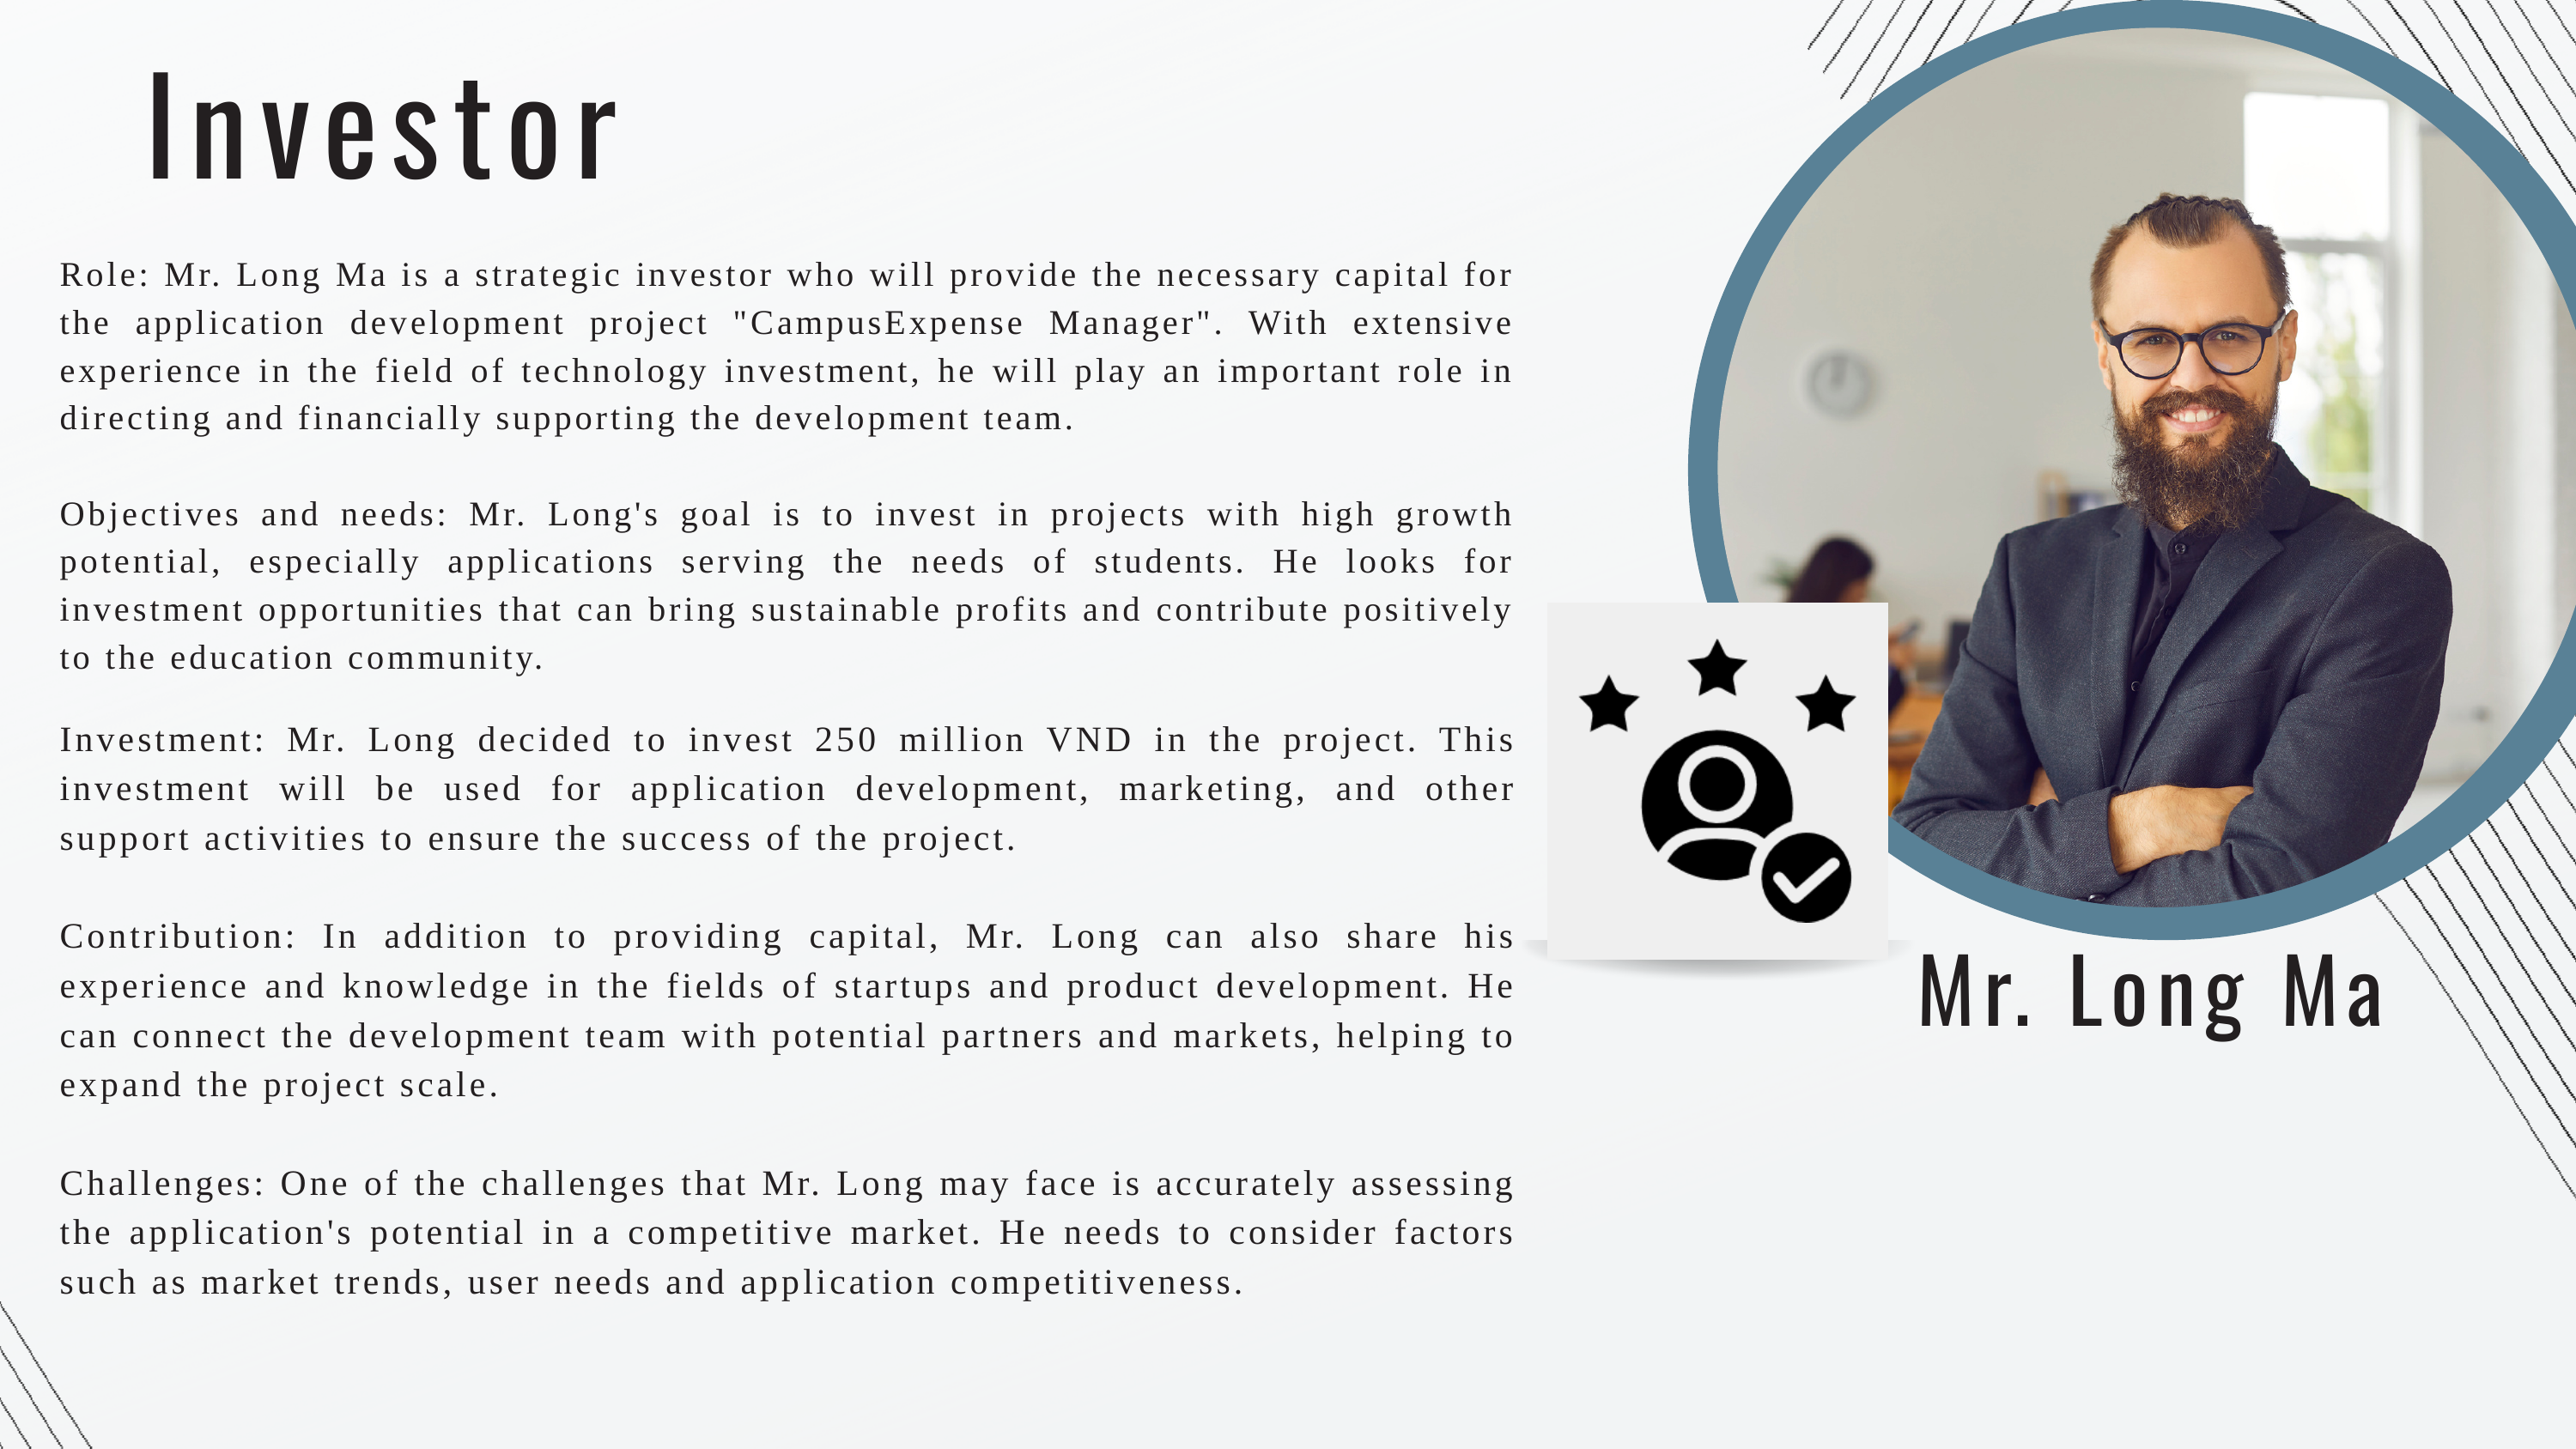

Investor

Role: Mr. Long Ma is a strategic investor who will provide the necessary capital for the application development project "CampusExpense Manager". With extensive experience in the field of technology investment, he will play an important role in directing and financially supporting the development team.

Objectives and needs: Mr. Long's goal is to invest in projects with high growth potential, especially applications serving the needs of students. He looks for investment opportunities that can bring sustainable profits and contribute positively to the education community.

Investment: Mr. Long decided to invest 250 million VND in the project. This investment will be used for application development, marketing, and other support activities to ensure the success of the project.

Contribution: In addition to providing capital, Mr. Long can also share his experience and knowledge in the fields of startups and product development. He can connect the development team with potential partners and markets, helping to expand the project scale.

Challenges: One of the challenges that Mr. Long may face is accurately assessing the application's potential in a competitive market. He needs to consider factors such as market trends, user needs and application competitiveness.

Mr. Long Ma